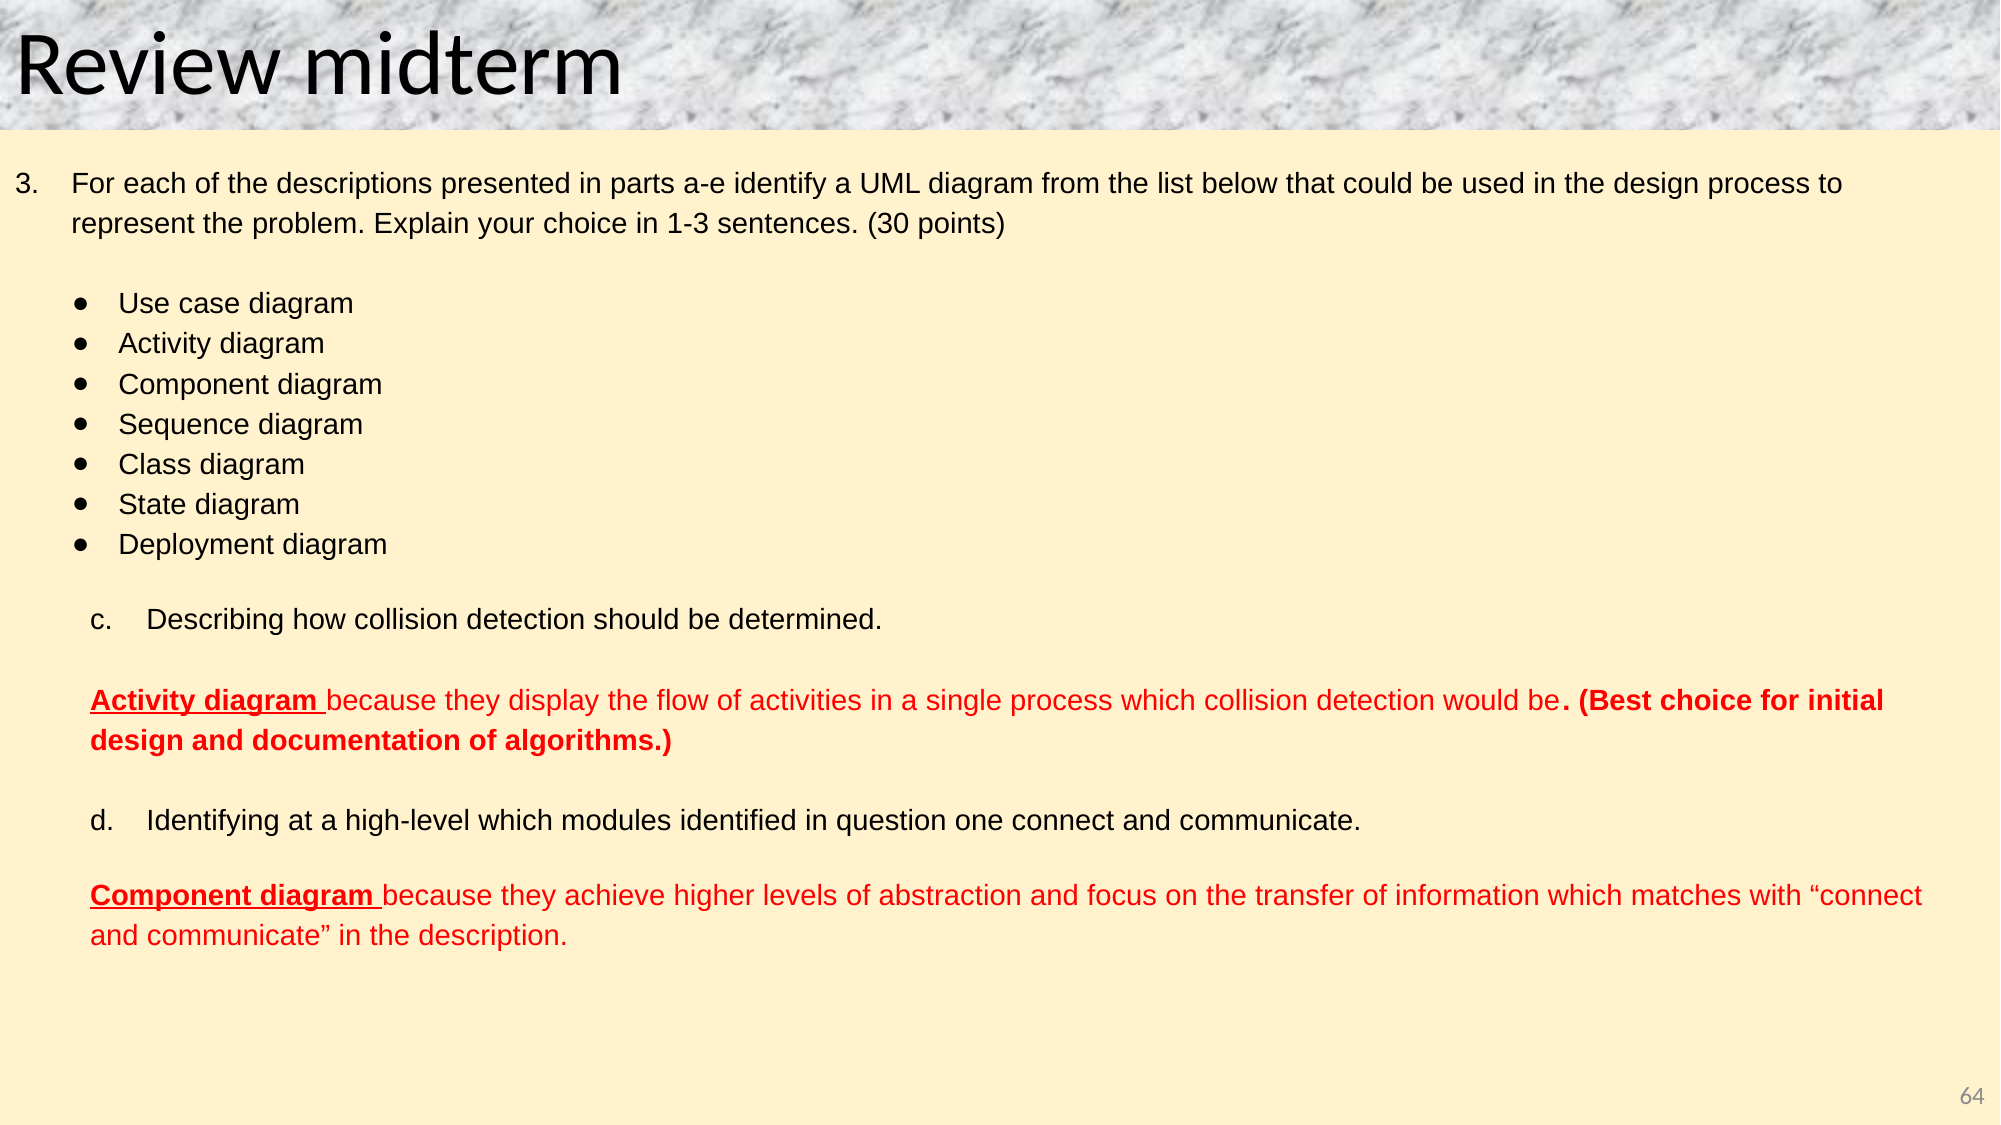

# Review midterm
For each of the descriptions presented in parts a-e identify a UML diagram from the list below that could be used in the design process to represent the problem. Explain your choice in 1-3 sentences. (30 points)

Use case diagram
Activity diagram
Component diagram
Sequence diagram
Class diagram
State diagram
Deployment diagram

Describing how collision detection should be determined.

Activity diagram because they display the flow of activities in a single process which collision detection would be. (Best choice for initial design and documentation of algorithms.)

Identifying at a high-level which modules identified in question one connect and communicate.

Component diagram because they achieve higher levels of abstraction and focus on the transfer of information which matches with “connect and communicate” in the description.

64